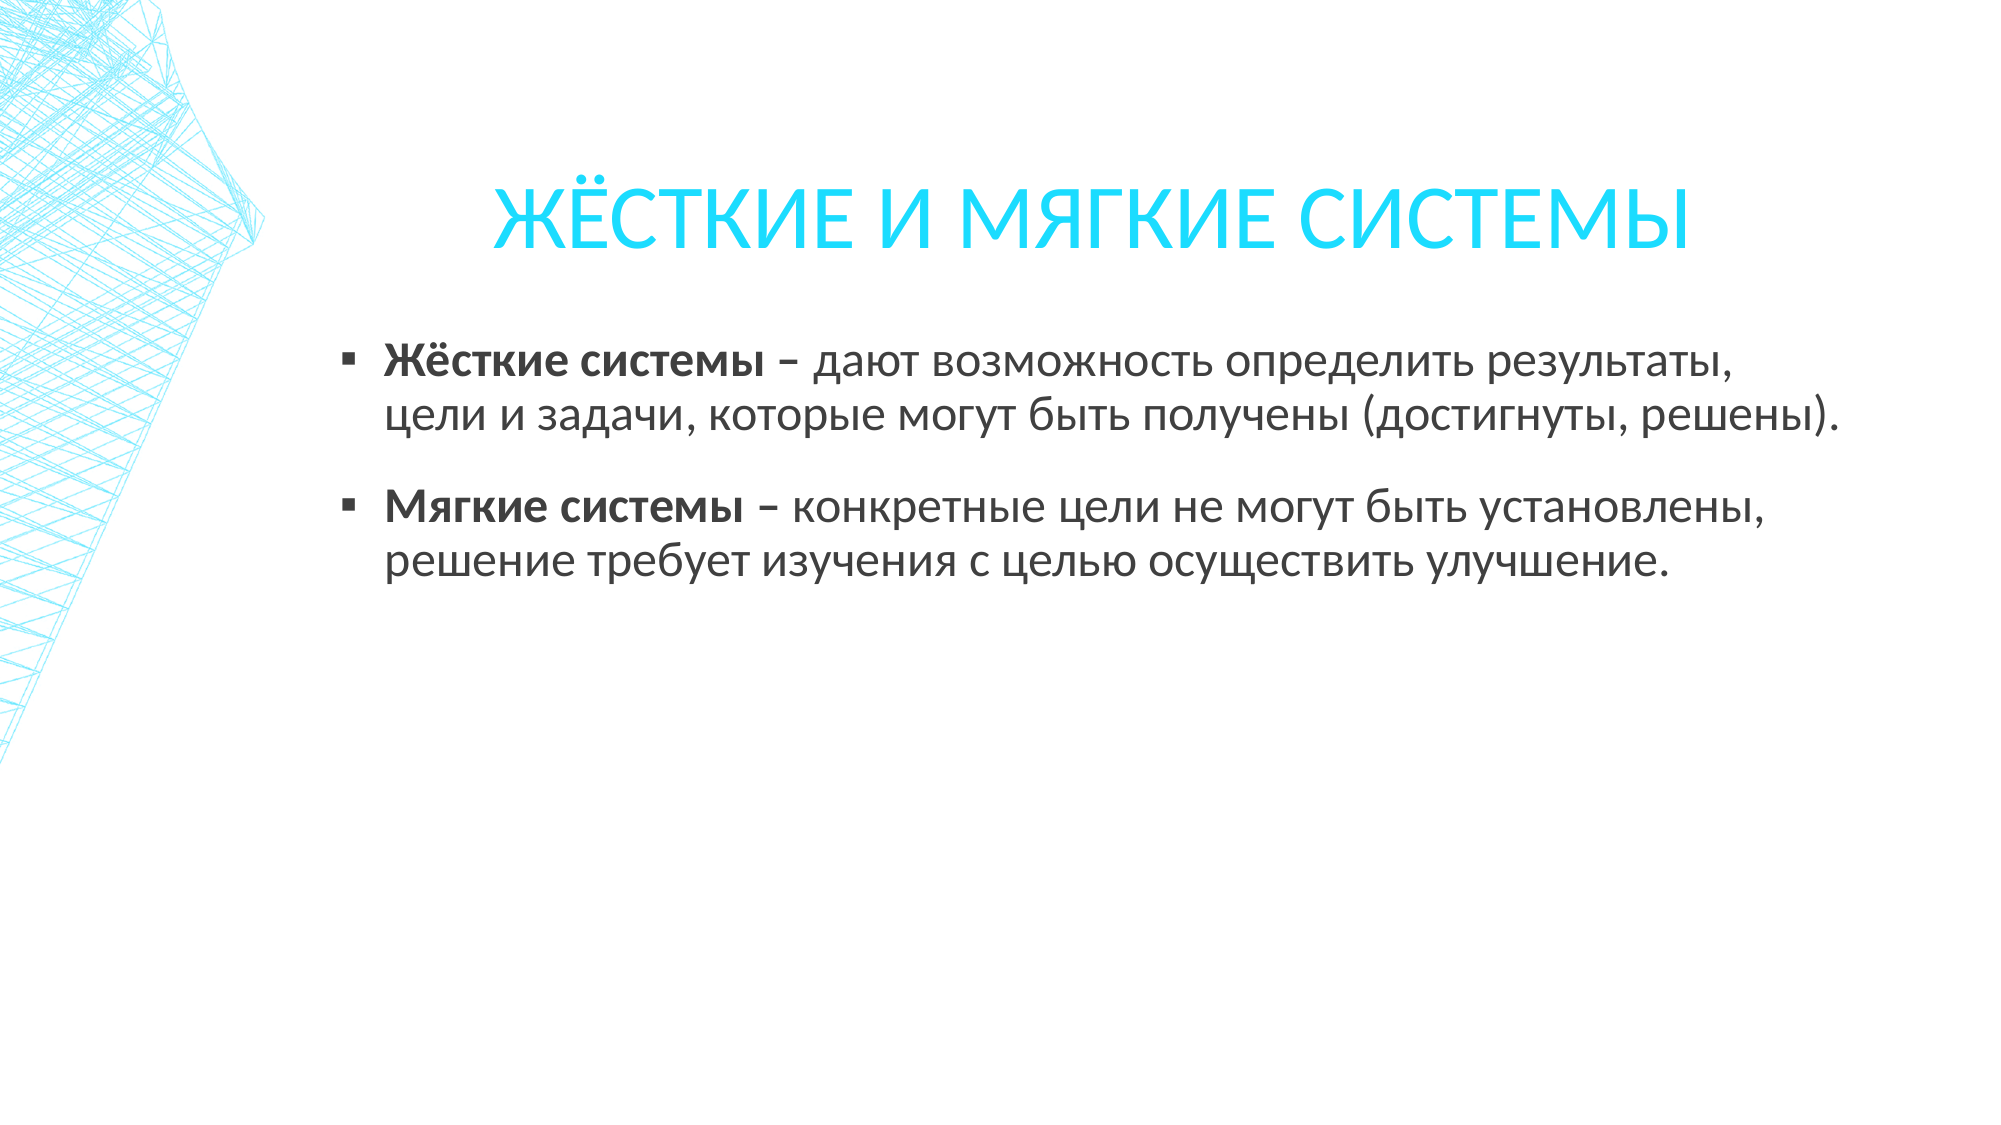

# Жёсткие и мягкие системы
Жёсткие системы – дают возможность определить результаты, цели и задачи, которые могут быть получены (достигнуты, решены).
Мягкие системы – конкретные цели не могут быть установлены, решение требует изучения с целью осуществить улучшение.